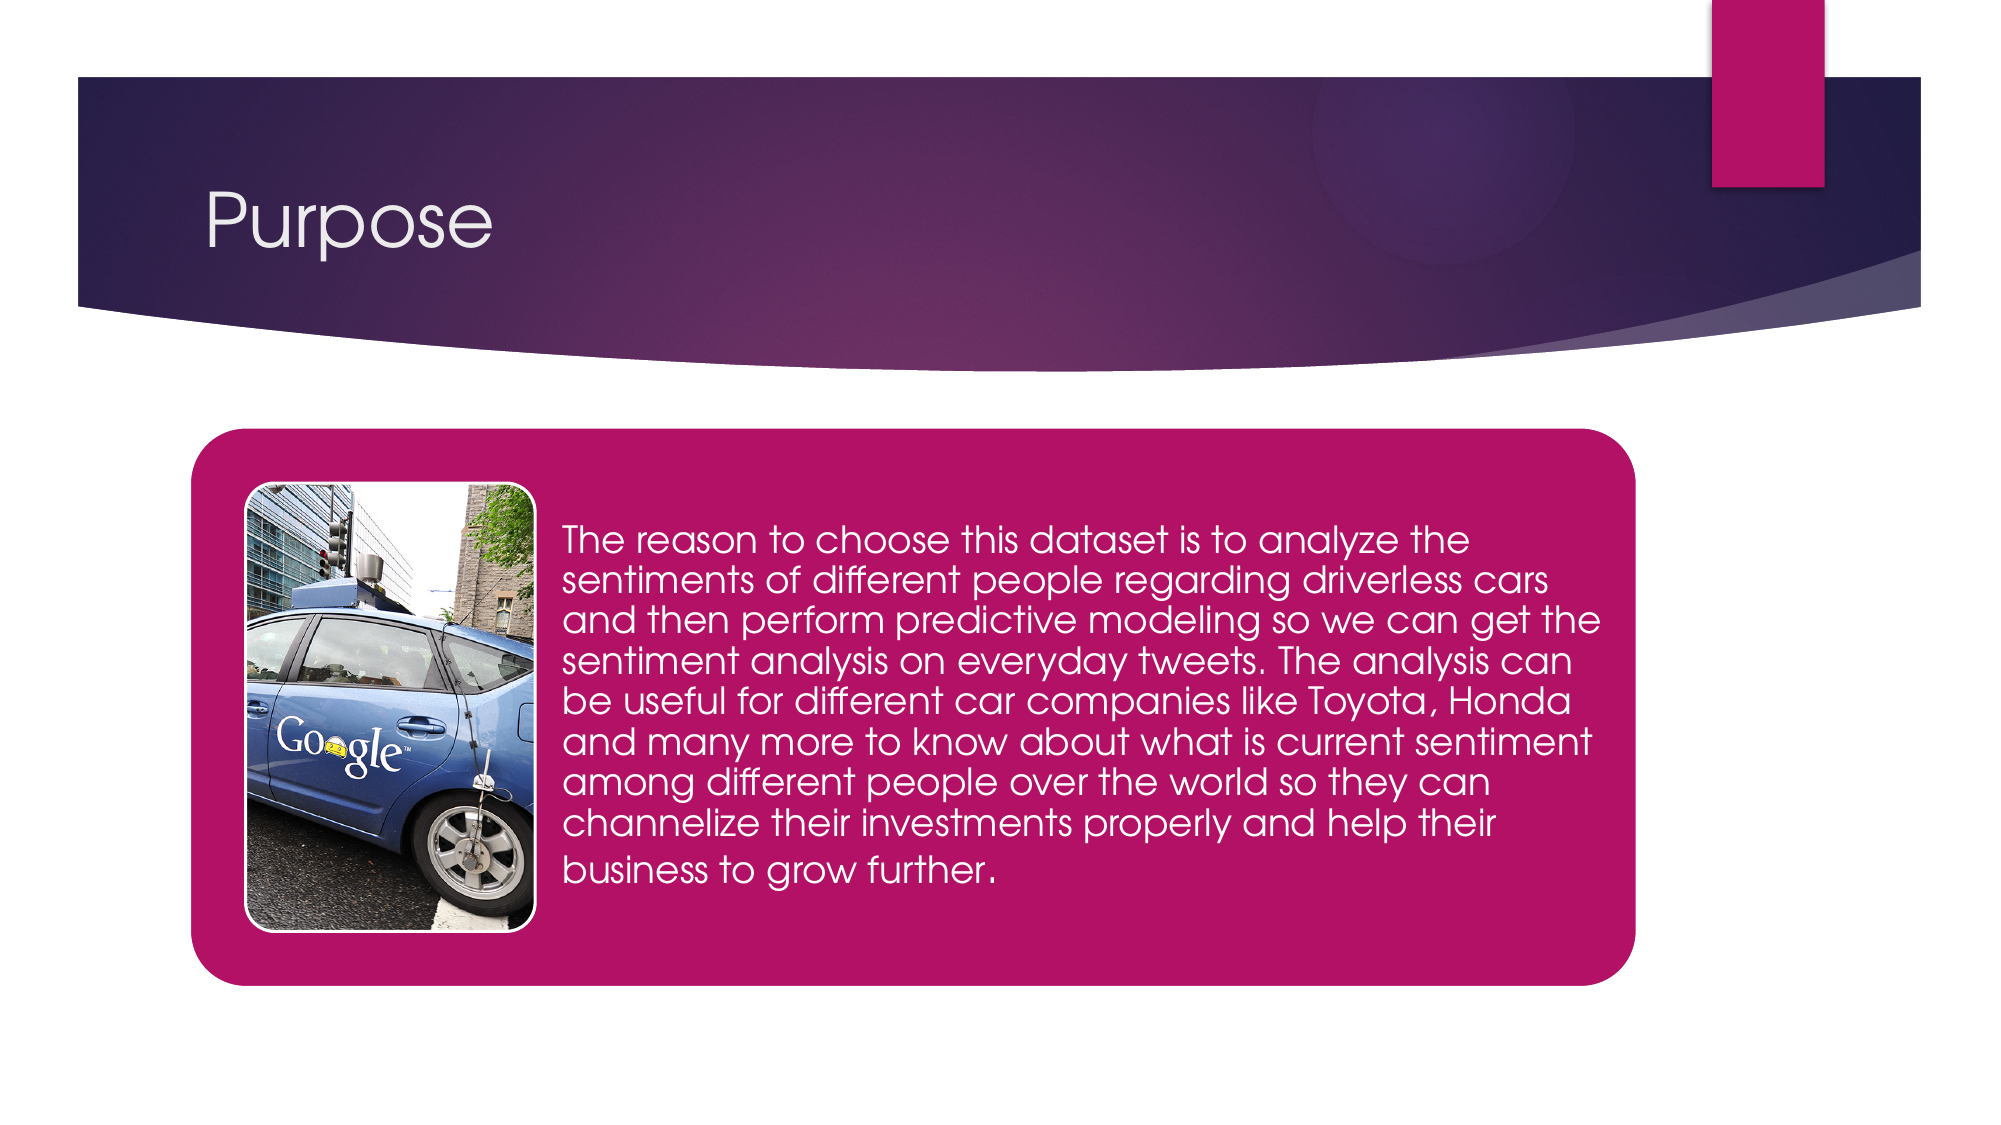

# Purpose
The reason to choose this dataset is to analyze the sentiments of different people regarding driverless cars and then perform predictive modeling so we can get the sentiment analysis on everyday tweets. The analysis can be useful for different car companies like Toyota, Honda and many more to know about what is current sentiment among different people over the world so they can channelize their investments properly and help their business to grow further.